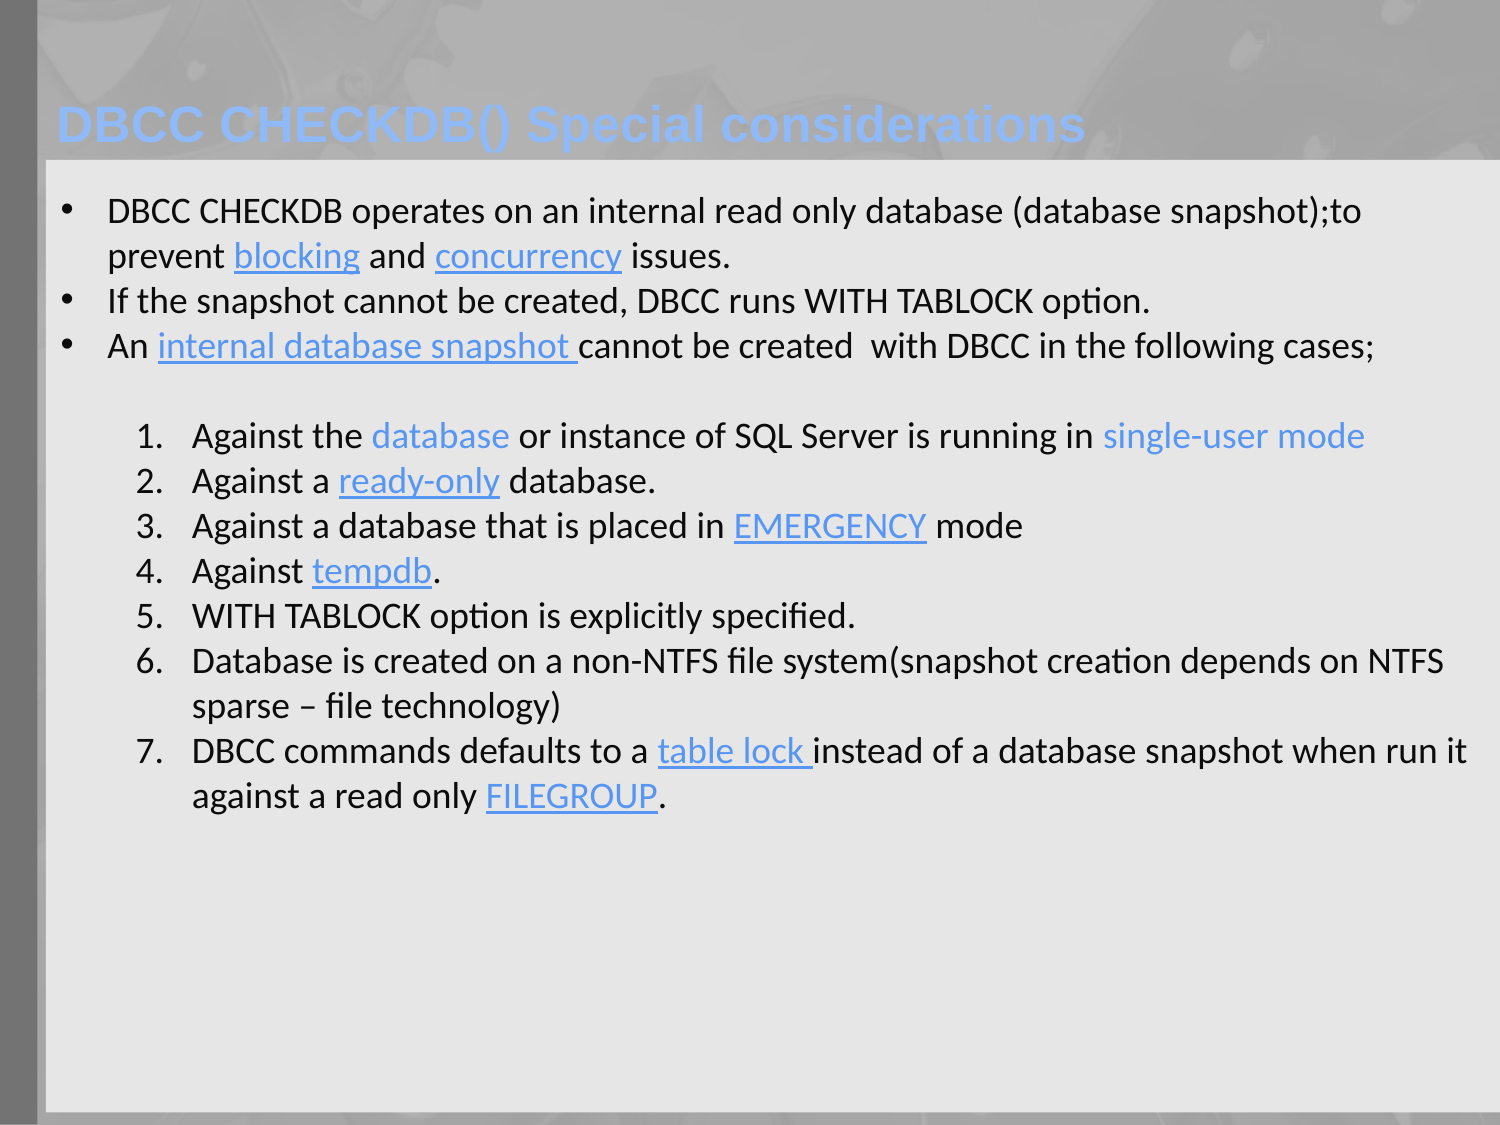

DBCC CHECKDB() Special considerations

DBCC CHECKDB operates on an internal read only database (database snapshot);to prevent blocking and concurrency issues.
If the snapshot cannot be created, DBCC runs WITH TABLOCK option.
An internal database snapshot cannot be created  with DBCC in the following cases;

Against the database or instance of SQL Server is running in single-user mode
Against a ready-only database.
Against a database that is placed in EMERGENCY mode
Against tempdb.
WITH TABLOCK option is explicitly specified.
Database is created on a non-NTFS file system(snapshot creation depends on NTFS sparse – file technology)
DBCC commands defaults to a table lock instead of a database snapshot when run it against a read only FILEGROUP.